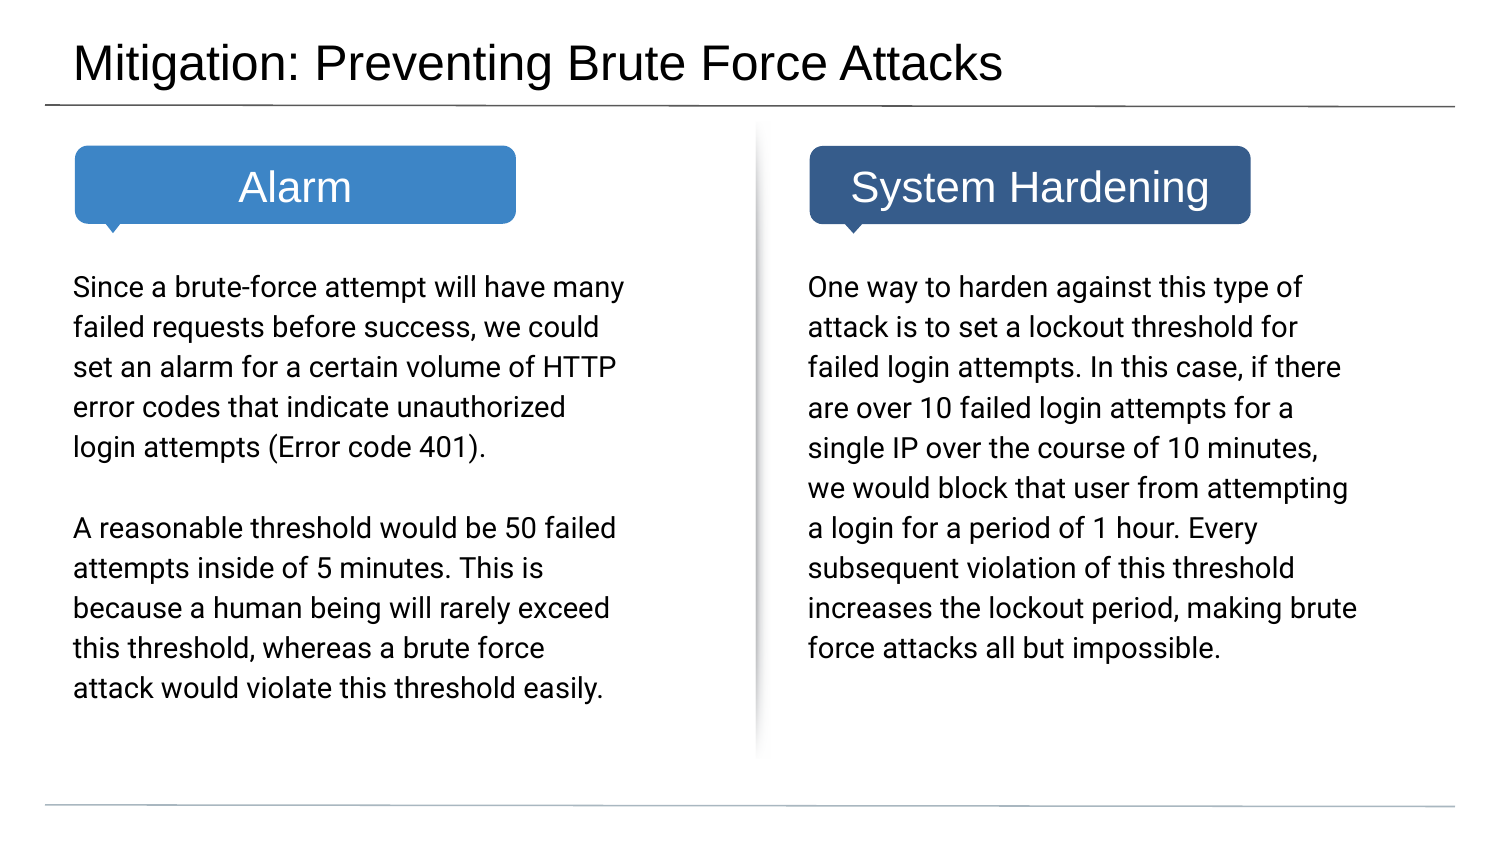

# Mitigation: Preventing Brute Force Attacks
Since a brute-force attempt will have many failed requests before success, we could set an alarm for a certain volume of HTTP error codes that indicate unauthorized login attempts (Error code 401).

A reasonable threshold would be 50 failed attempts inside of 5 minutes. This is because a human being will rarely exceed this threshold, whereas a brute force attack would violate this threshold easily.

One way to harden against this type of attack is to set a lockout threshold for failed login attempts. In this case, if there are over 10 failed login attempts for a single IP over the course of 10 minutes, we would block that user from attempting a login for a period of 1 hour. Every subsequent violation of this threshold increases the lockout period, making brute force attacks all but impossible.